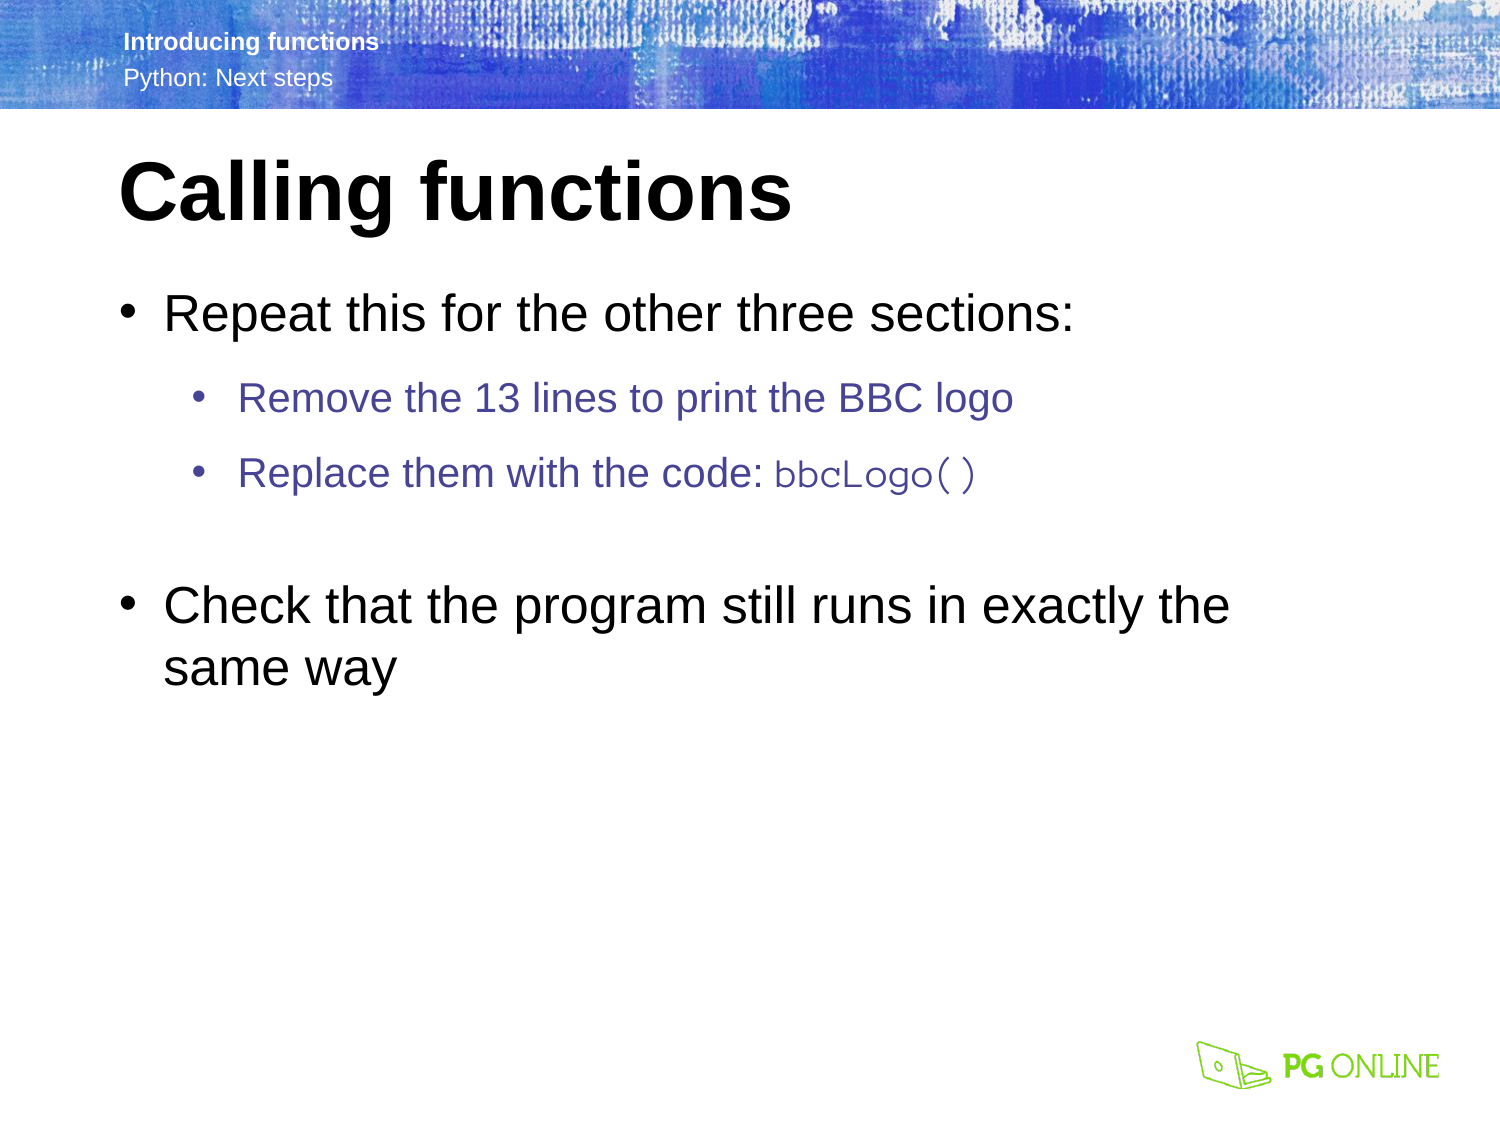

Calling functions
Repeat this for the other three sections:
Remove the 13 lines to print the BBC logo
Replace them with the code: bbcLogo()
Check that the program still runs in exactly the
same way